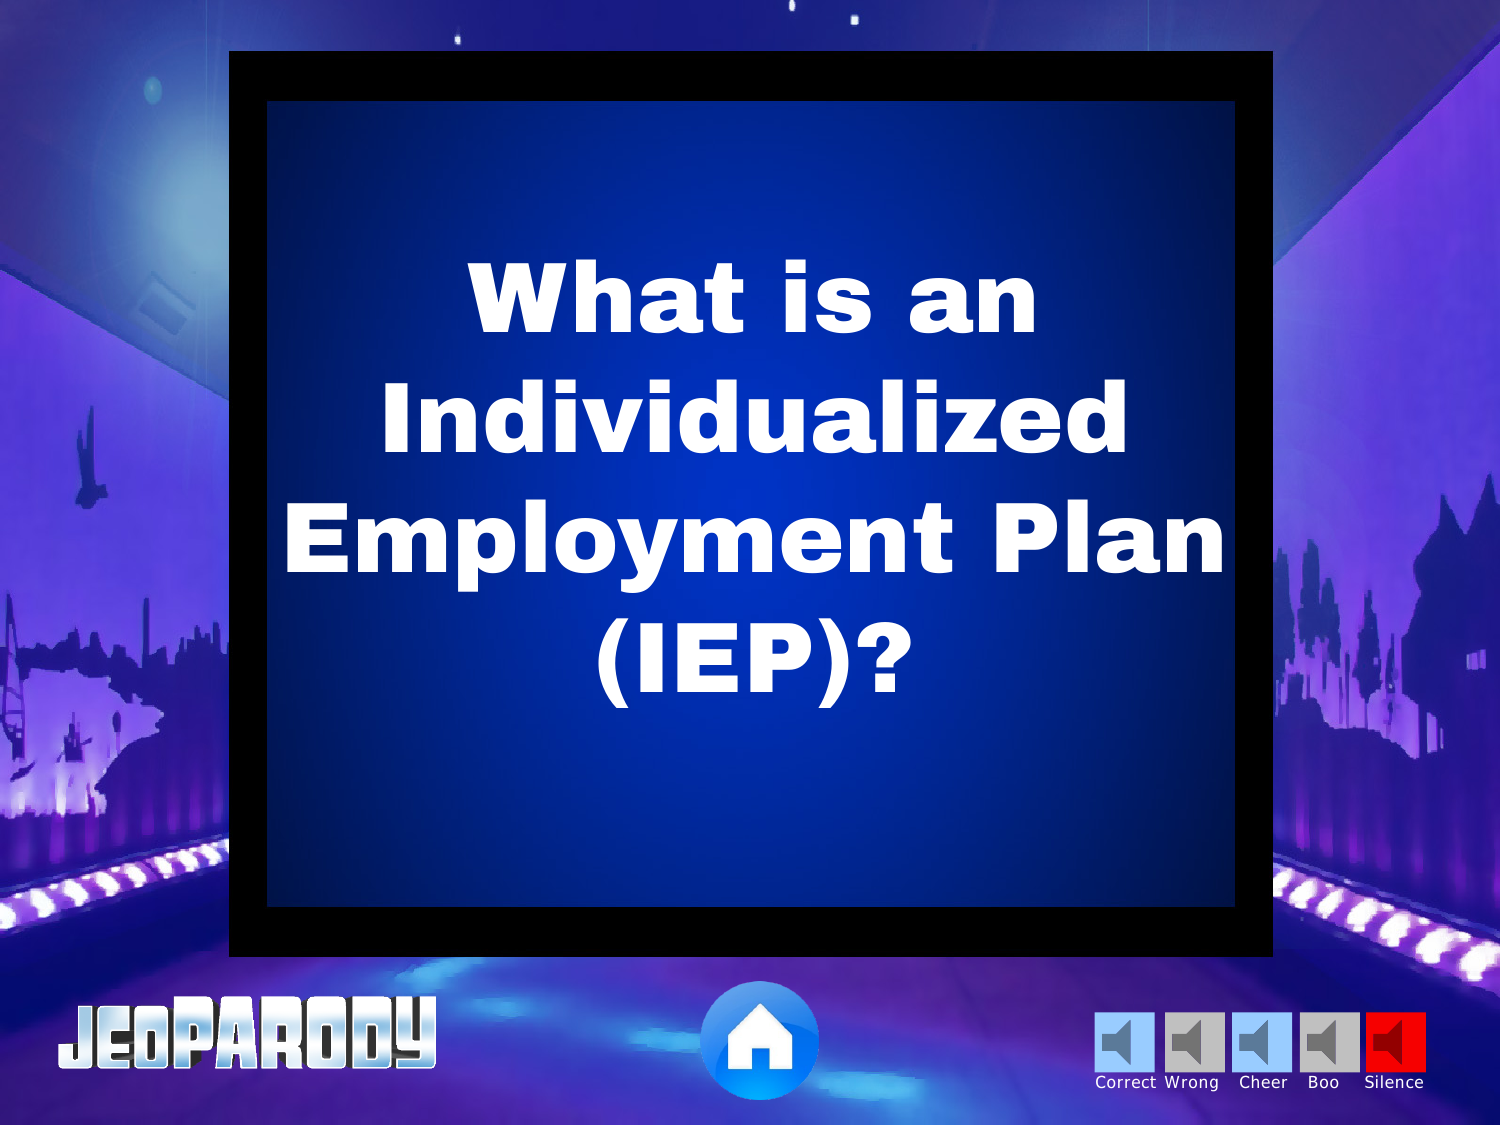

What is an Individualized Employment Plan (IEP)?